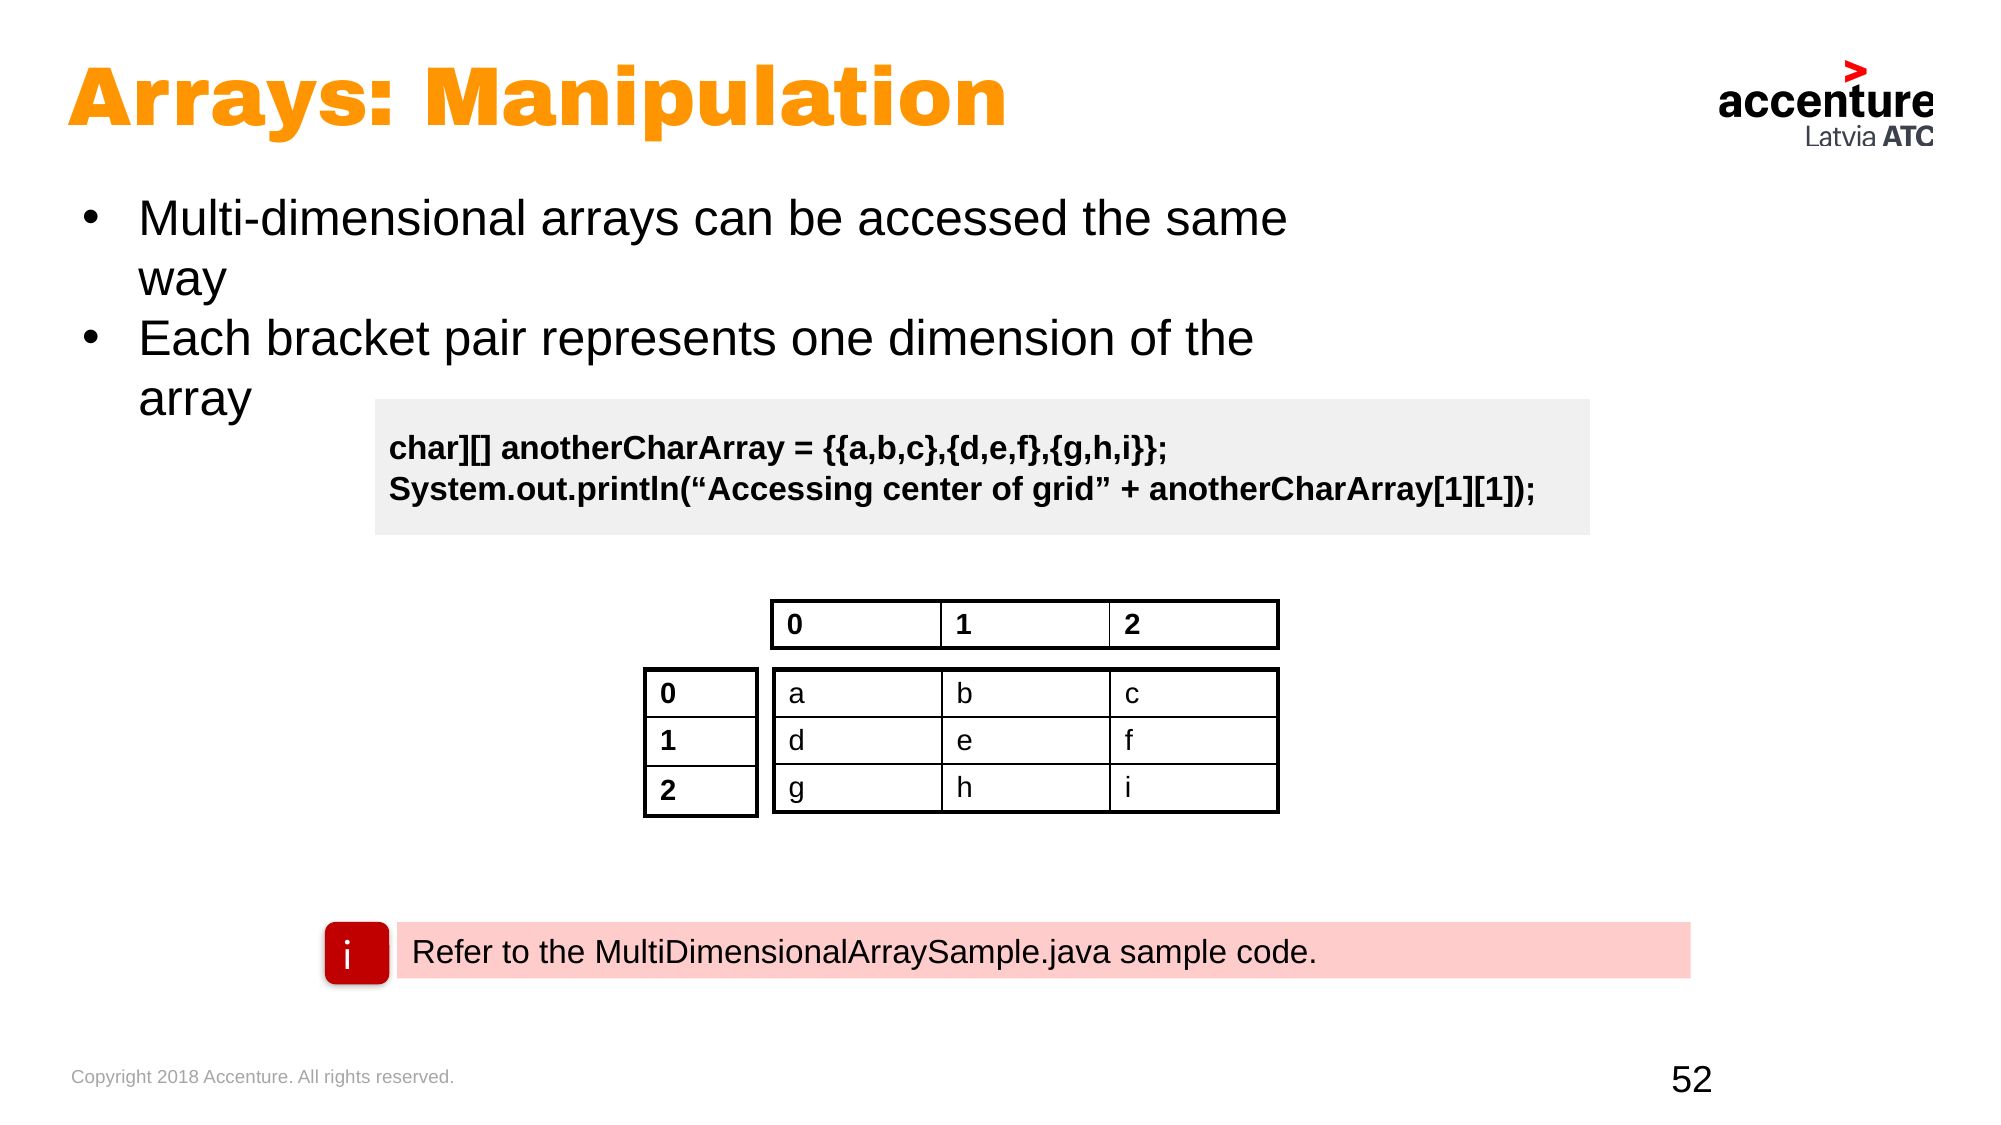

Arrays: Manipulation
Multi-dimensional arrays can be accessed the same way
Each bracket pair represents one dimension of the array

char][] anotherCharArray = {{a,b,c},{d,e,f},{g,h,i}};
System.out.println(“Accessing center of grid” + anotherCharArray[1][1]);
| 0 | 1 | 2 |
| --- | --- | --- |
| 0 |
| --- |
| 1 |
| 2 |
| a | b | c |
| --- | --- | --- |
| d | e | f |
| g | h | i |
i
Refer to the MultiDimensionalArraySample.java sample code.
52